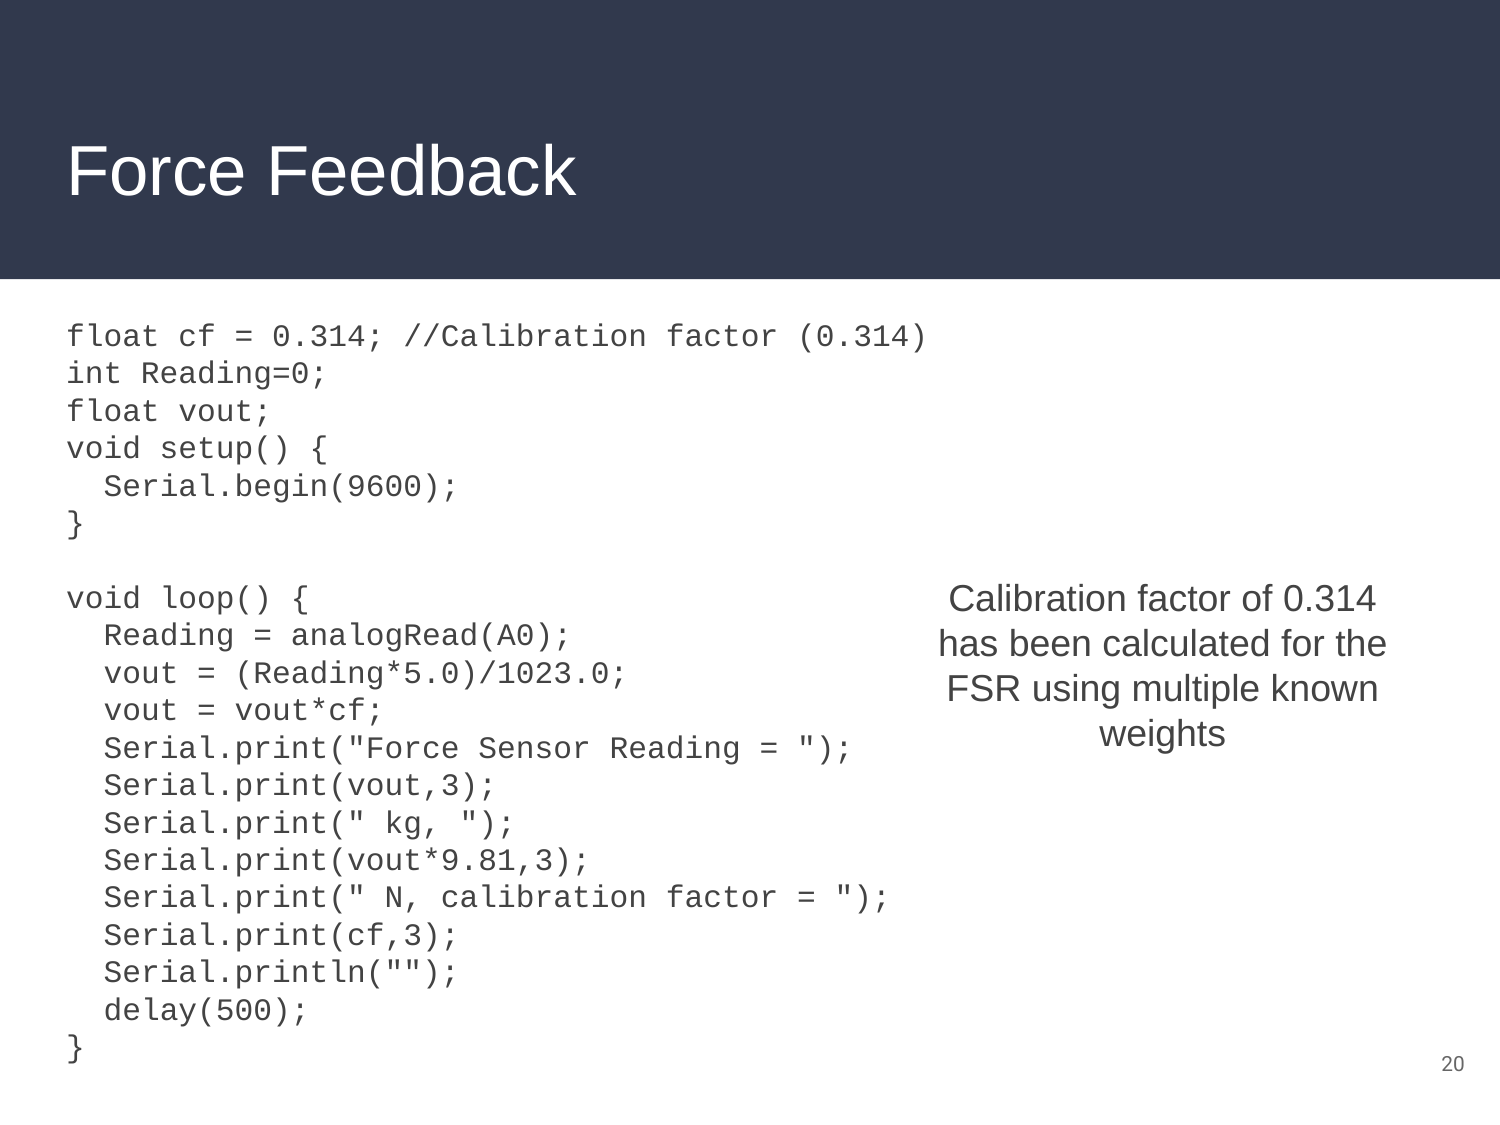

# Force Feedback
float cf = 0.314; //Calibration factor (0.314)
int Reading=0;
float vout;
void setup() {
  Serial.begin(9600);
}

void loop() {
  Reading = analogRead(A0);
  vout = (Reading*5.0)/1023.0;
  vout = vout*cf;
  Serial.print("Force Sensor Reading = ");
  Serial.print(vout,3);
  Serial.print(" kg, ");
  Serial.print(vout*9.81,3);
  Serial.print(" N, calibration factor = ");
  Serial.print(cf,3);
  Serial.println("");
  delay(500);
}

Calibration factor of 0.314 has been calculated for the FSR using multiple known weights
20